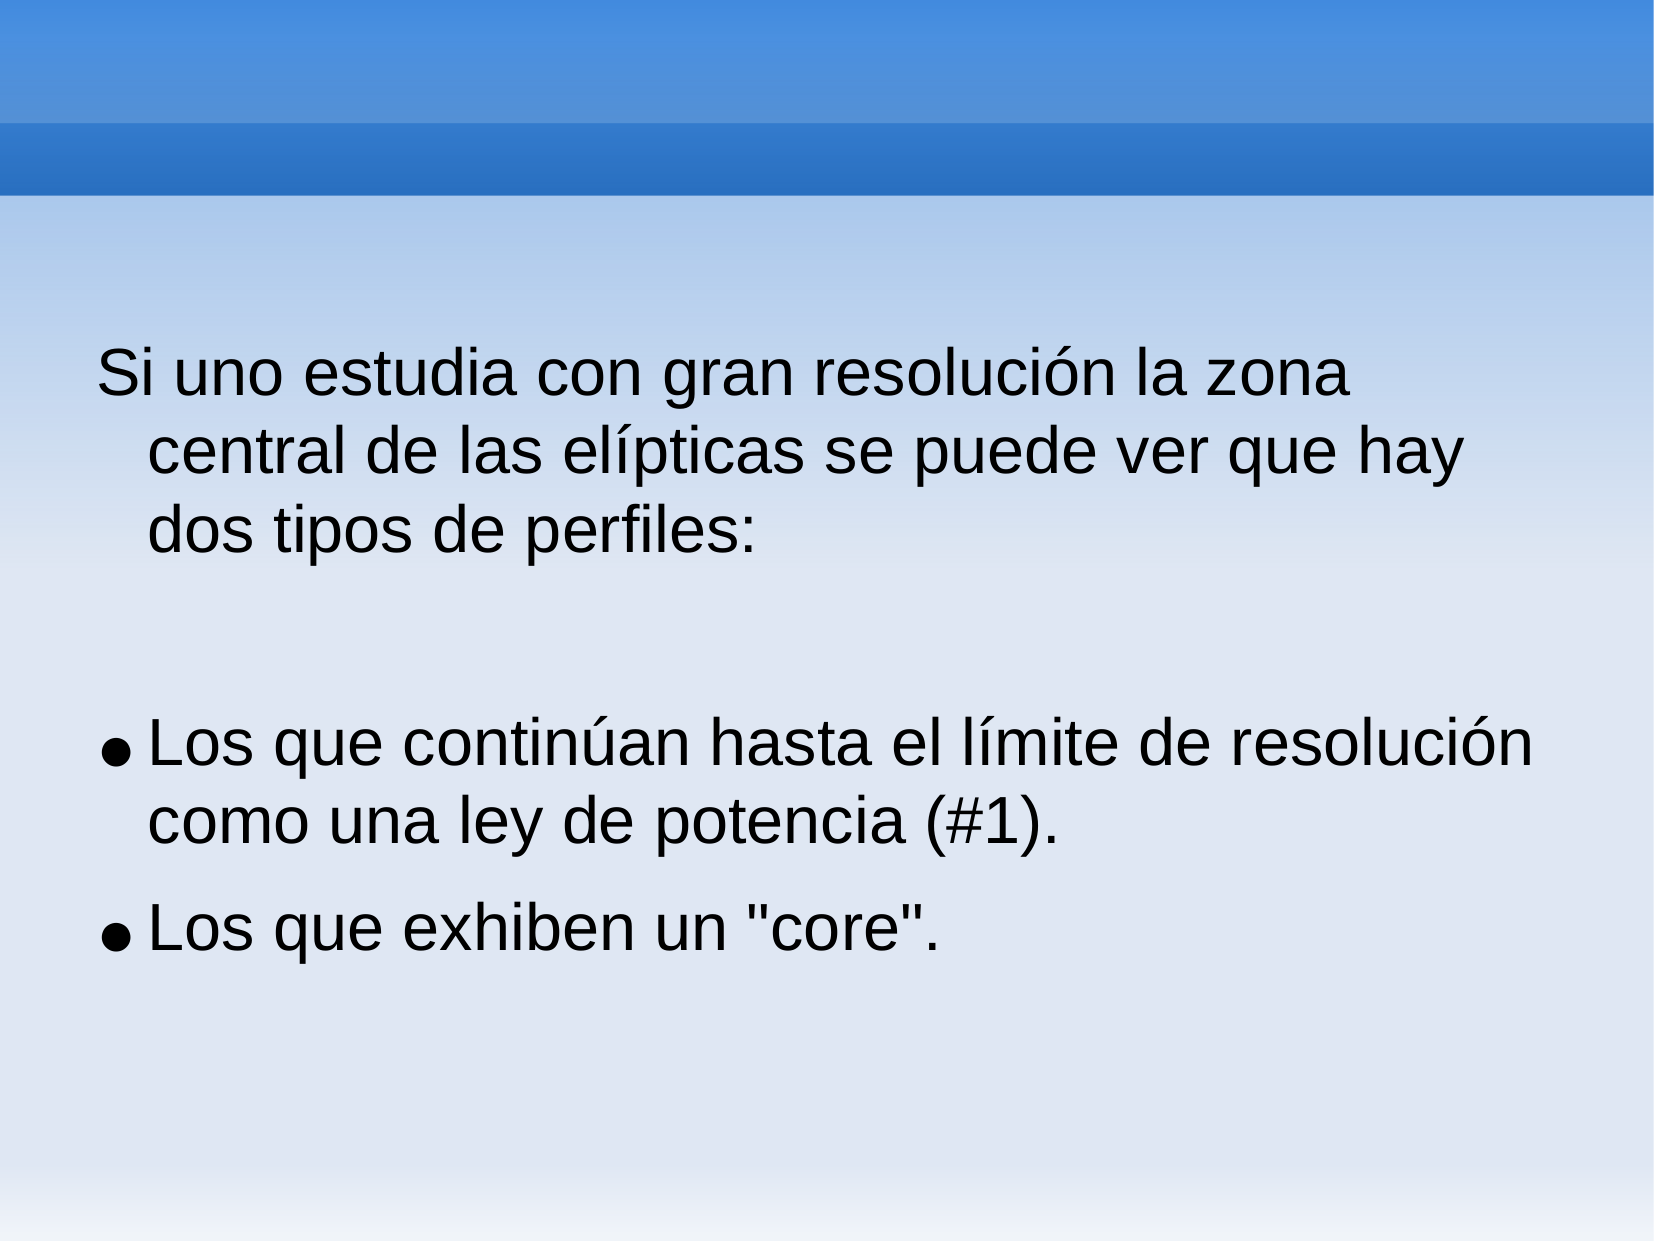

#
Si uno estudia con gran resolución la zona central de las elípticas se puede ver que hay dos tipos de perfiles:

Los que continúan hasta el límite de resolución como una ley de potencia (#1).
Los que exhiben un "core".